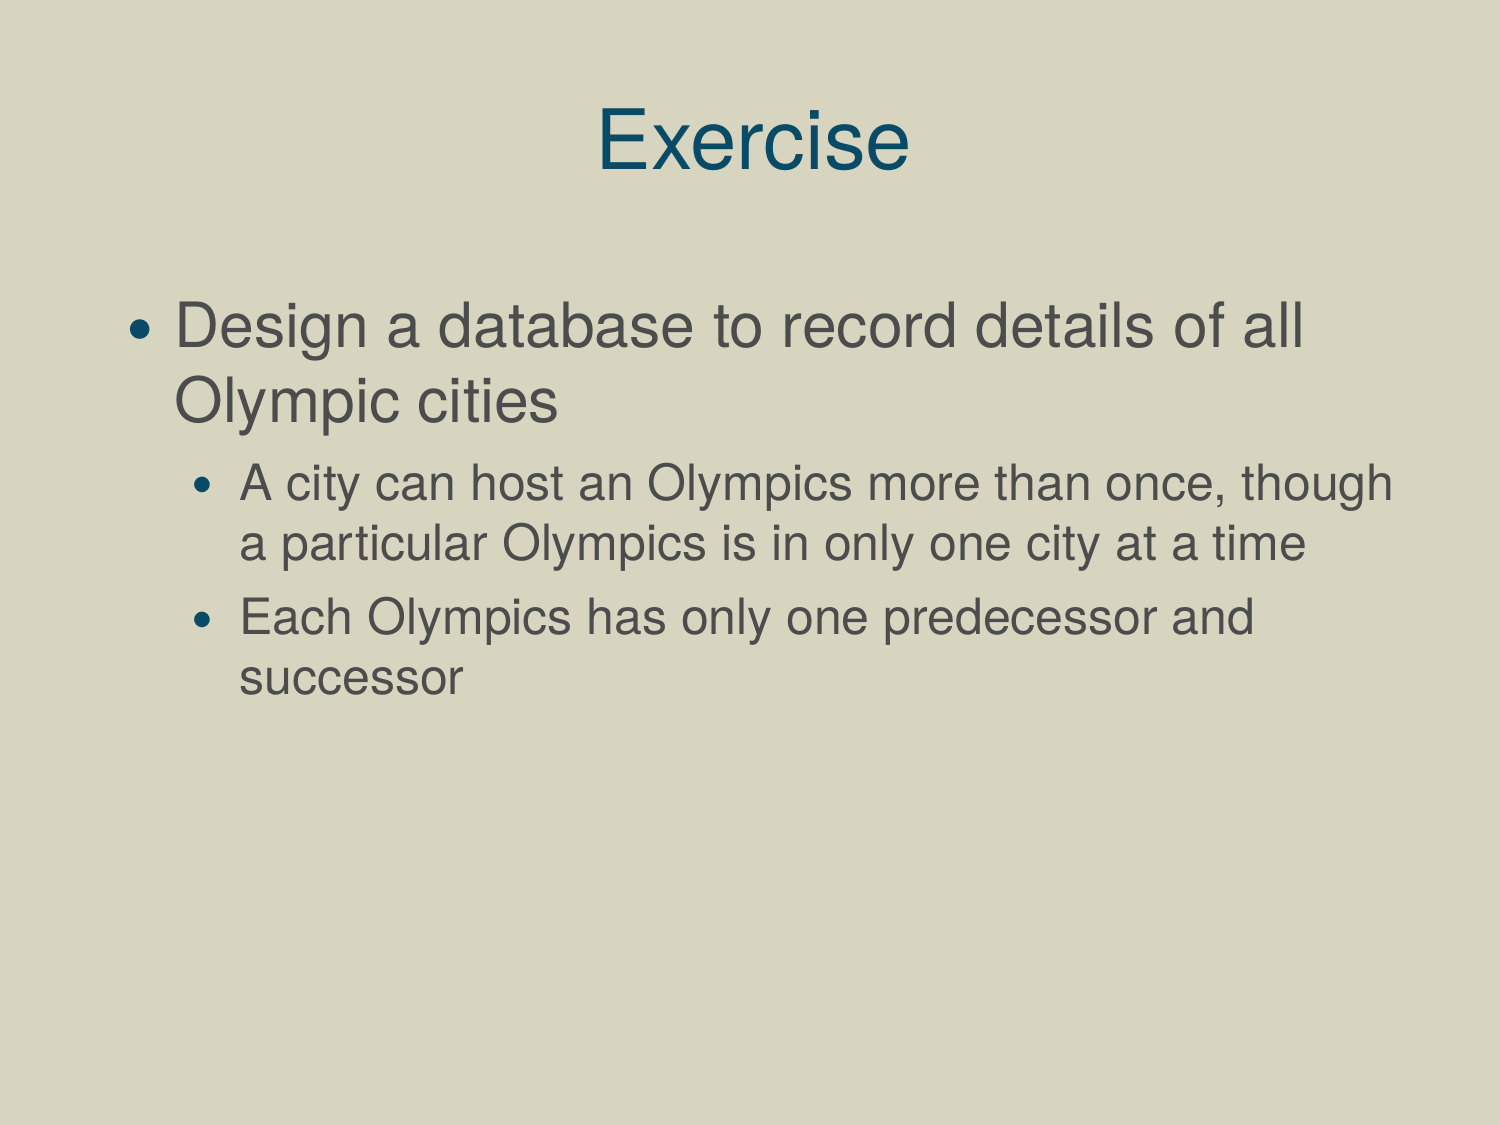

# Exercise
Design a database to record details of all Olympic cities
A city can host an Olympics more than once, though a particular Olympics is in only one city at a time
Each Olympics has only one predecessor and successor